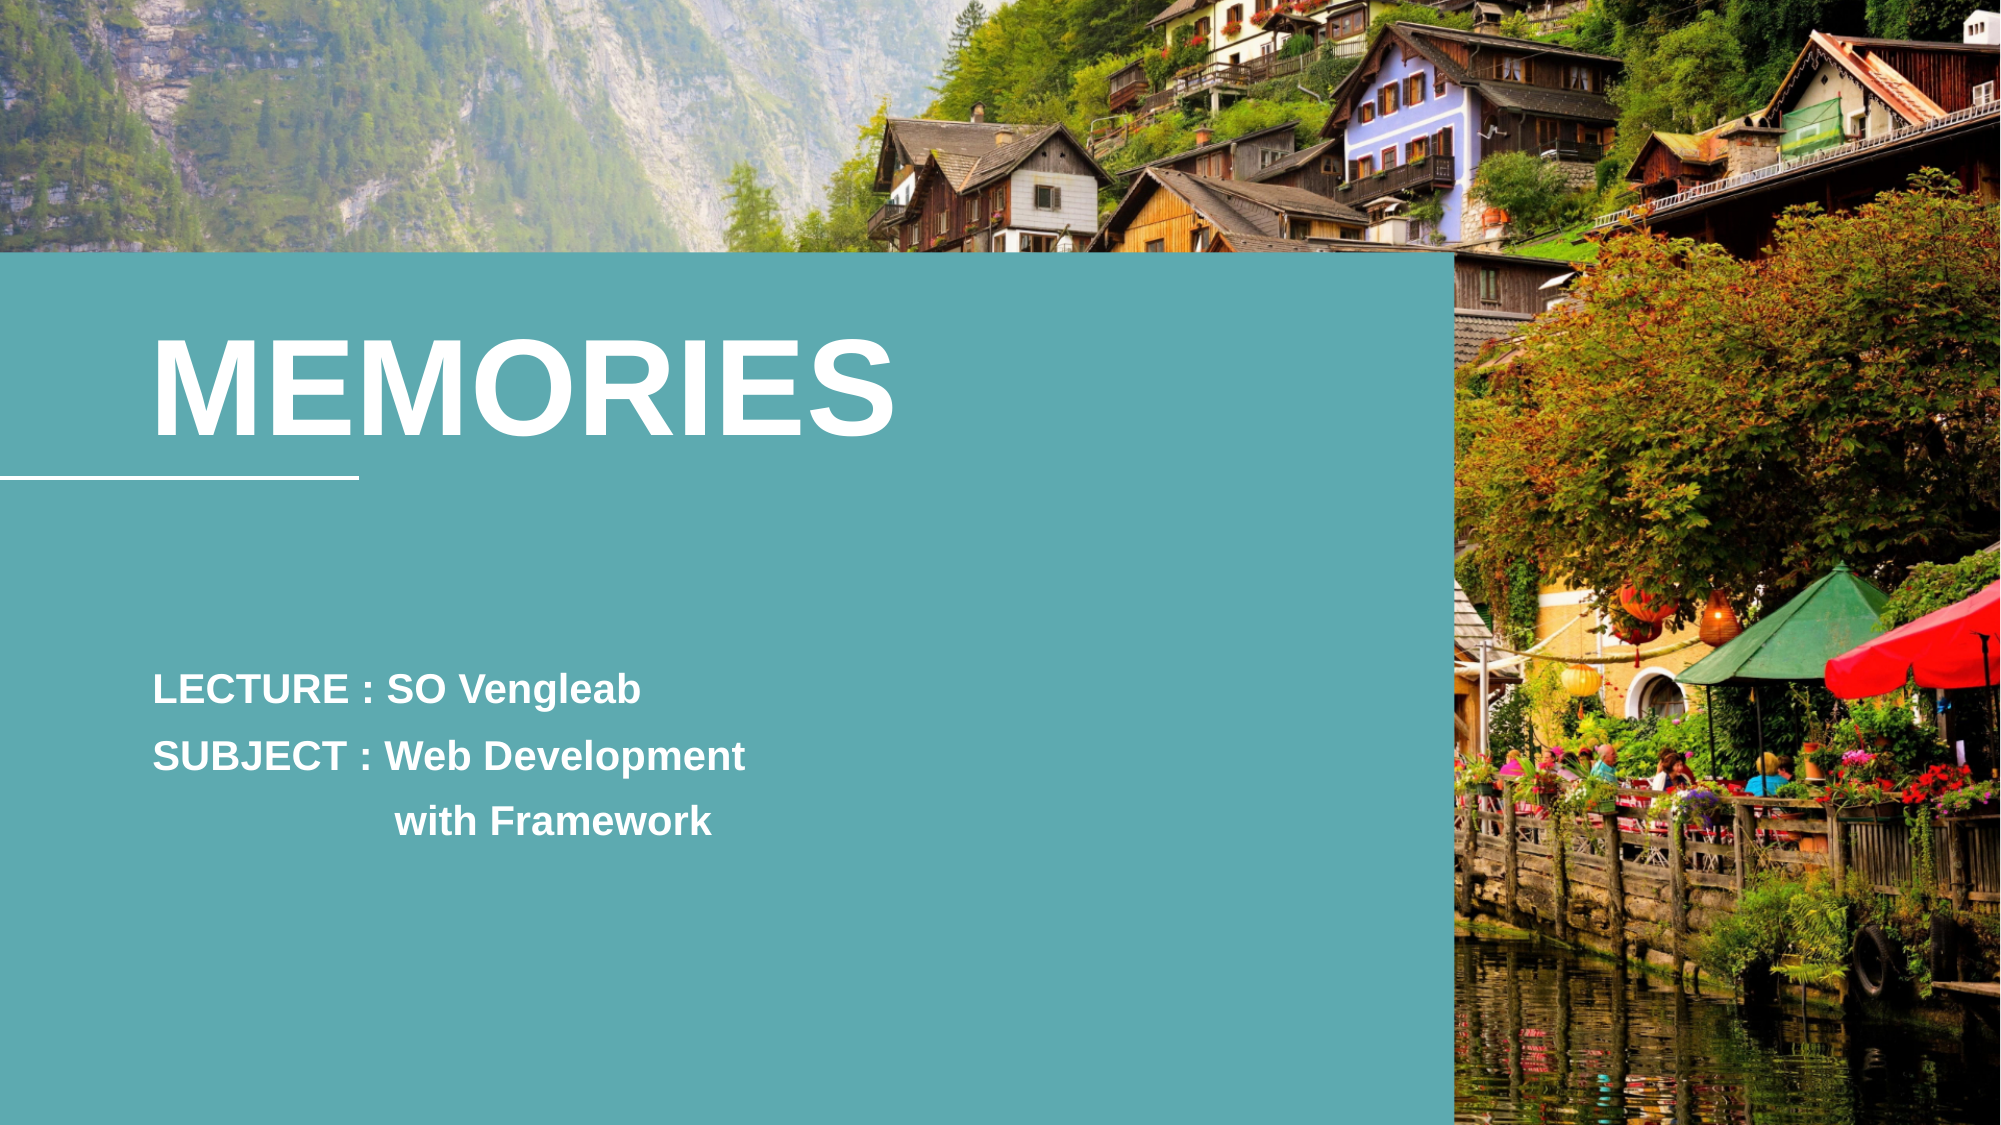

# MEMORIES

LECTURE : SO Vengleab
SUBJECT : Web Development
 	        with Framework